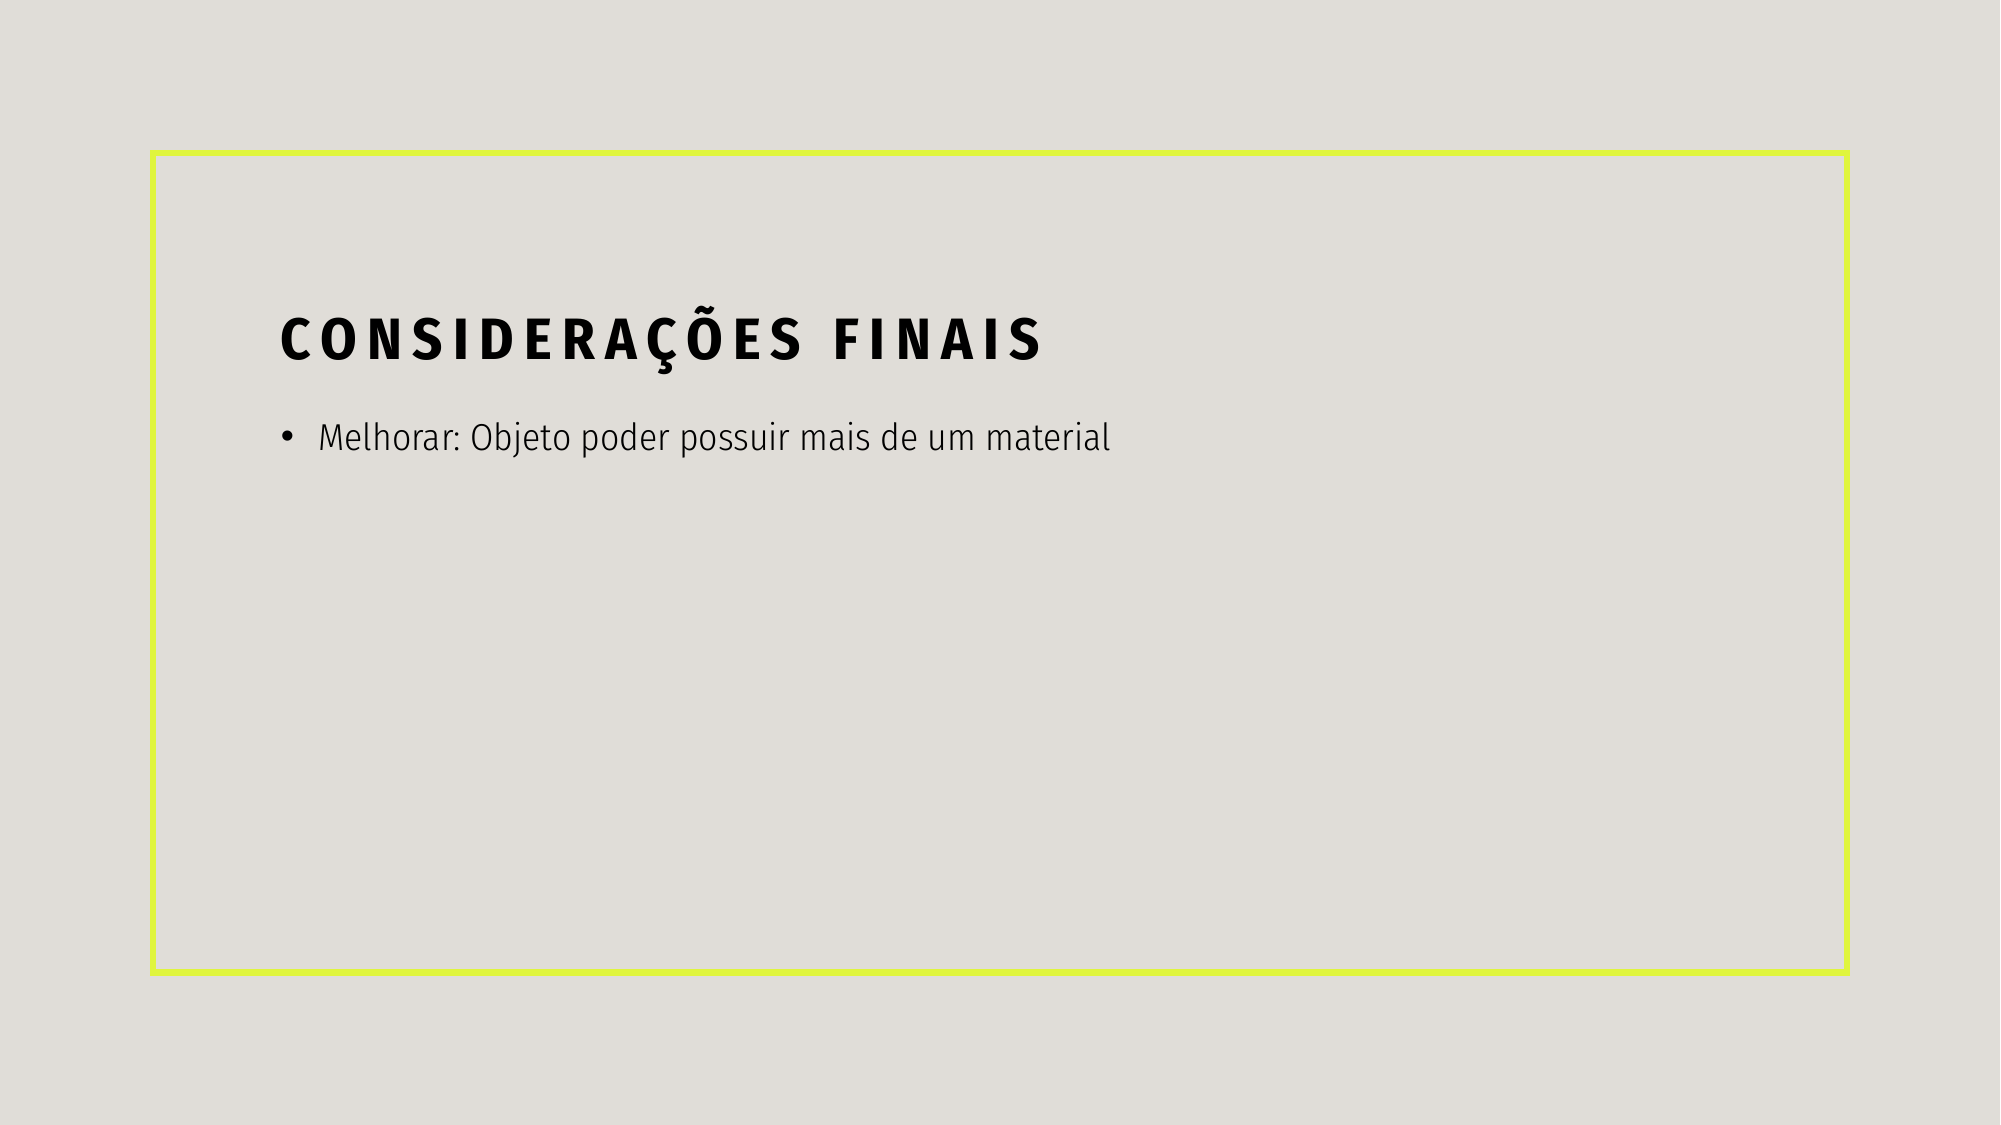

# Considerações finais
Melhorar: Objeto poder possuir mais de um material